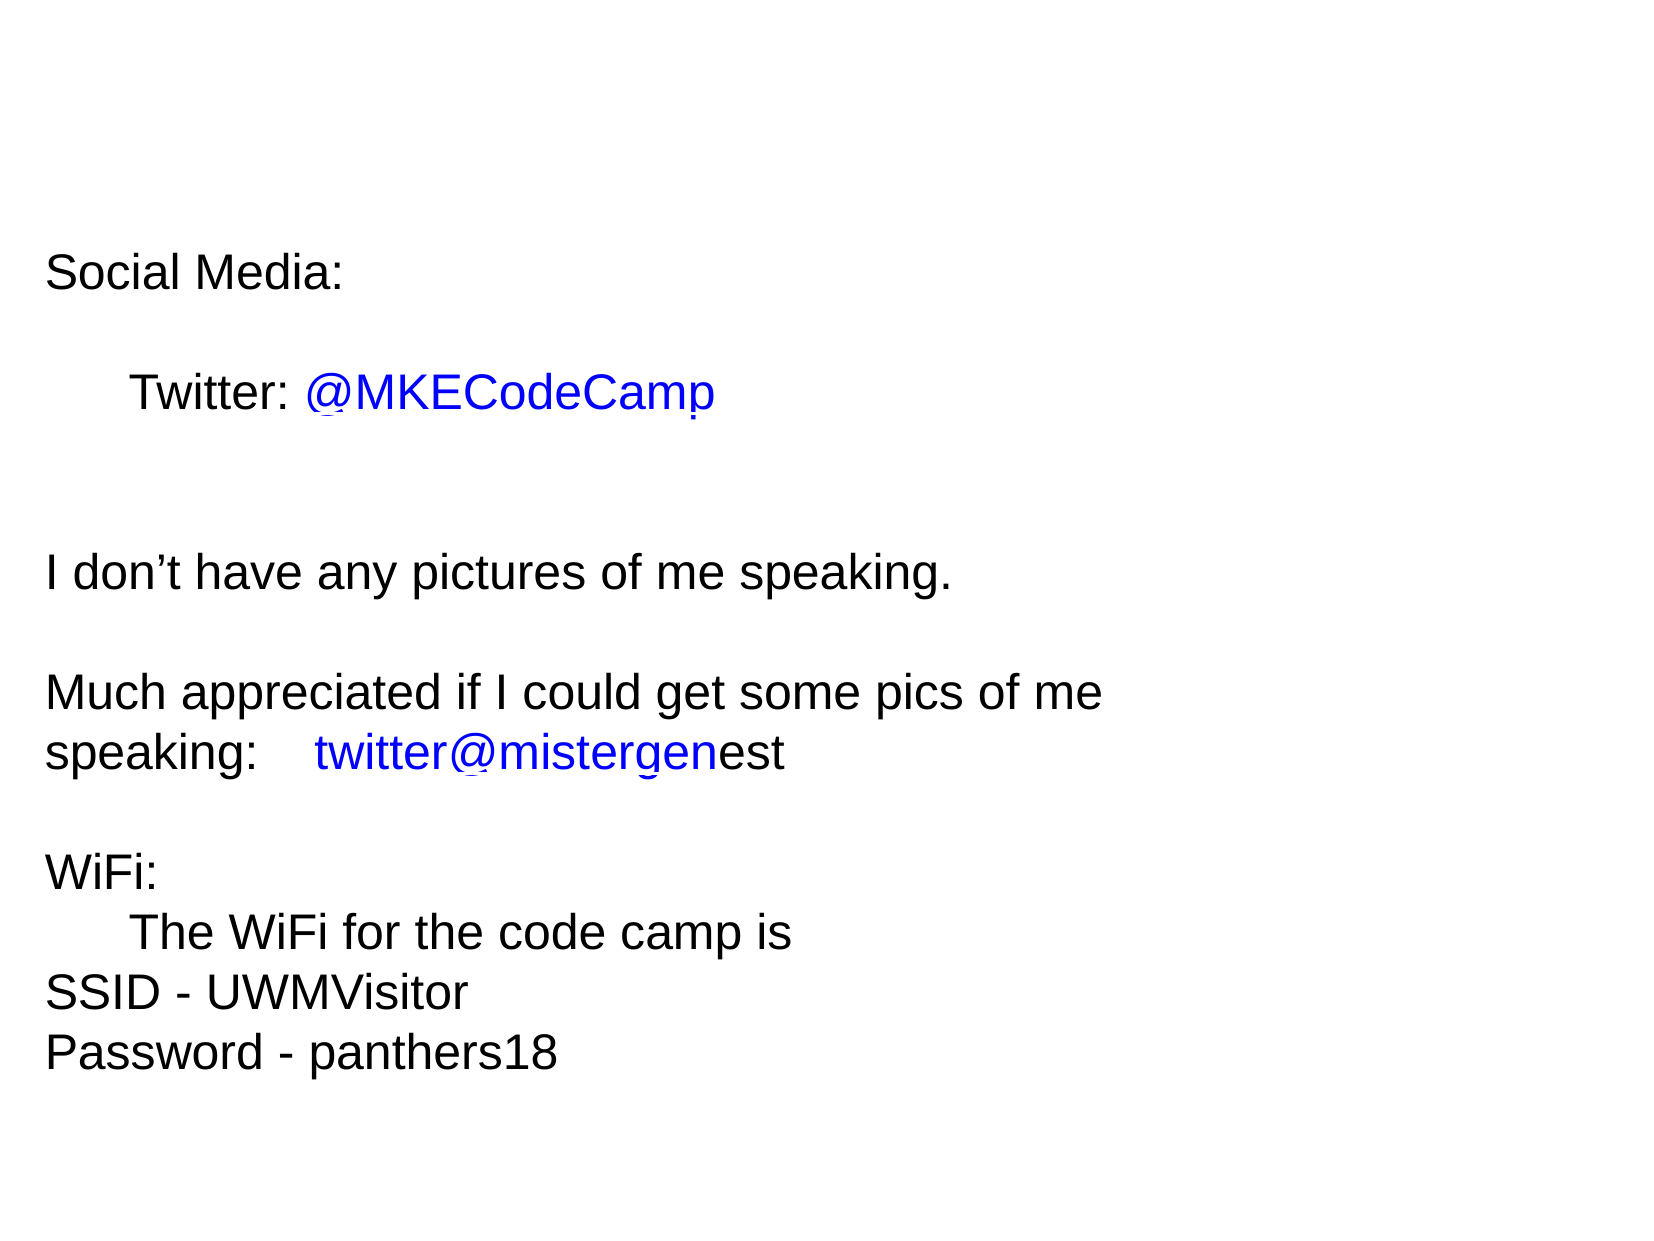

Social Media:

      Twitter: @MKECodeCamp

I don’t have any pictures of me speaking.

Much appreciated if I could get some pics of me speaking:    twitter@mistergenest

WiFi:
      The WiFi for the code camp is
SSID - UWMVisitor
Password - panthers18